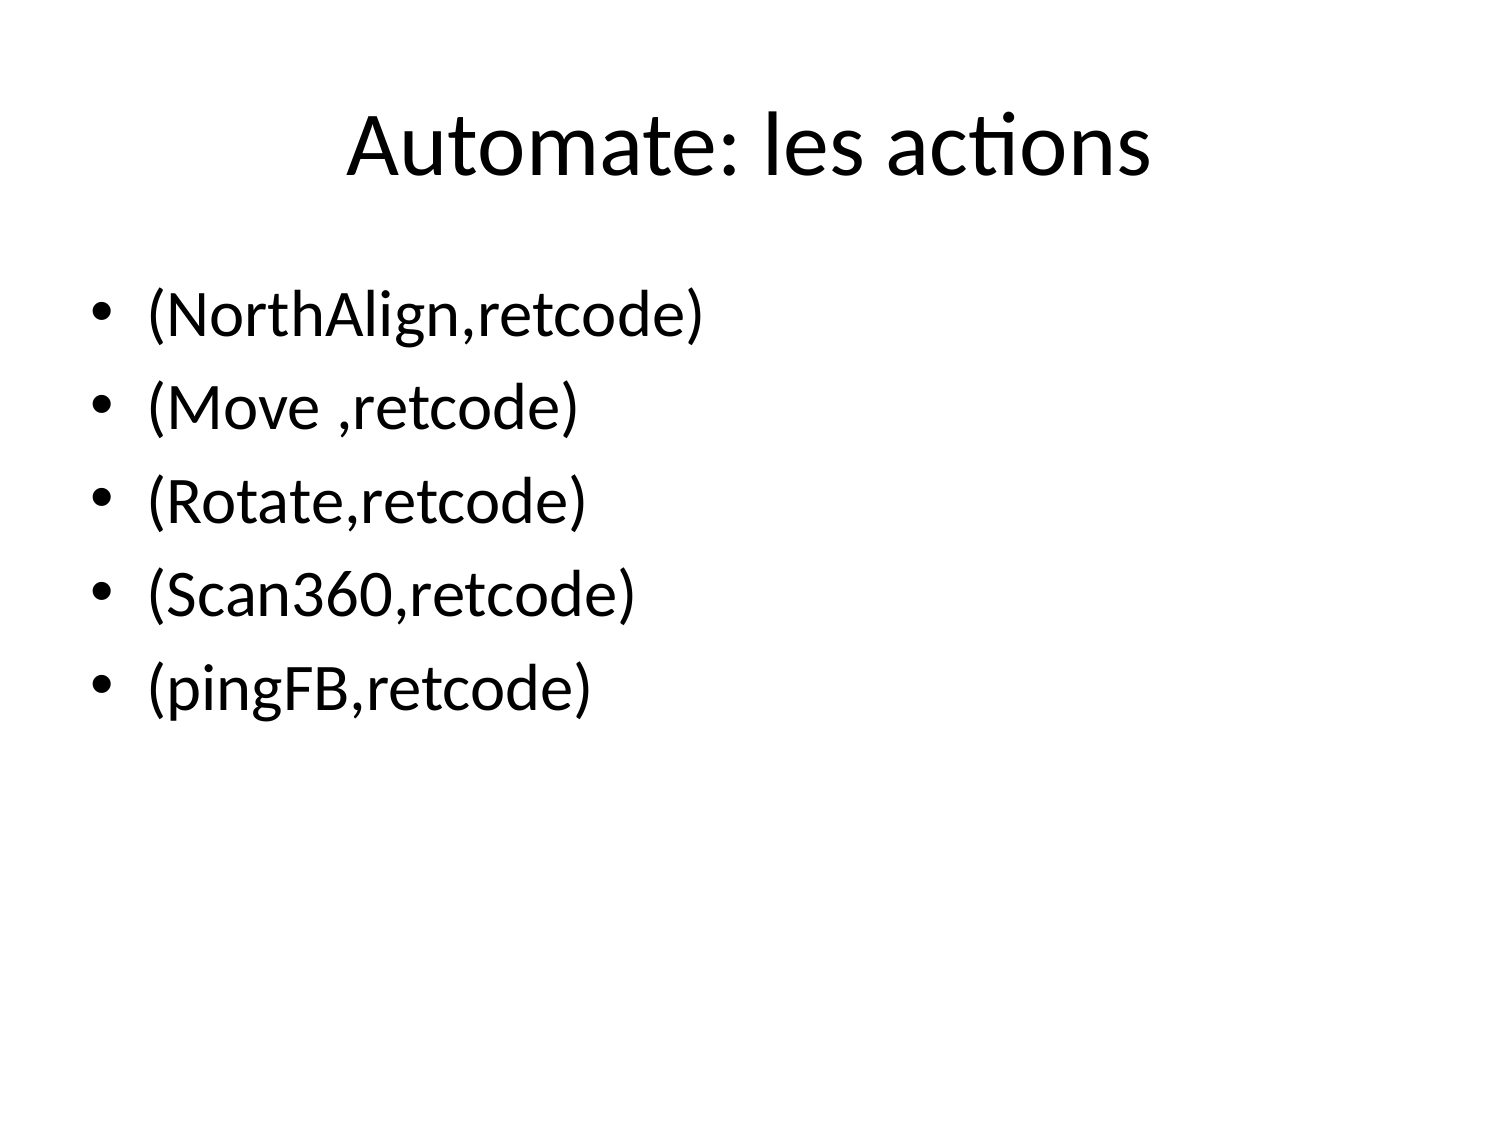

# Automate: les actions
(NorthAlign,retcode)
(Move ,retcode)
(Rotate,retcode)
(Scan360,retcode)
(pingFB,retcode)